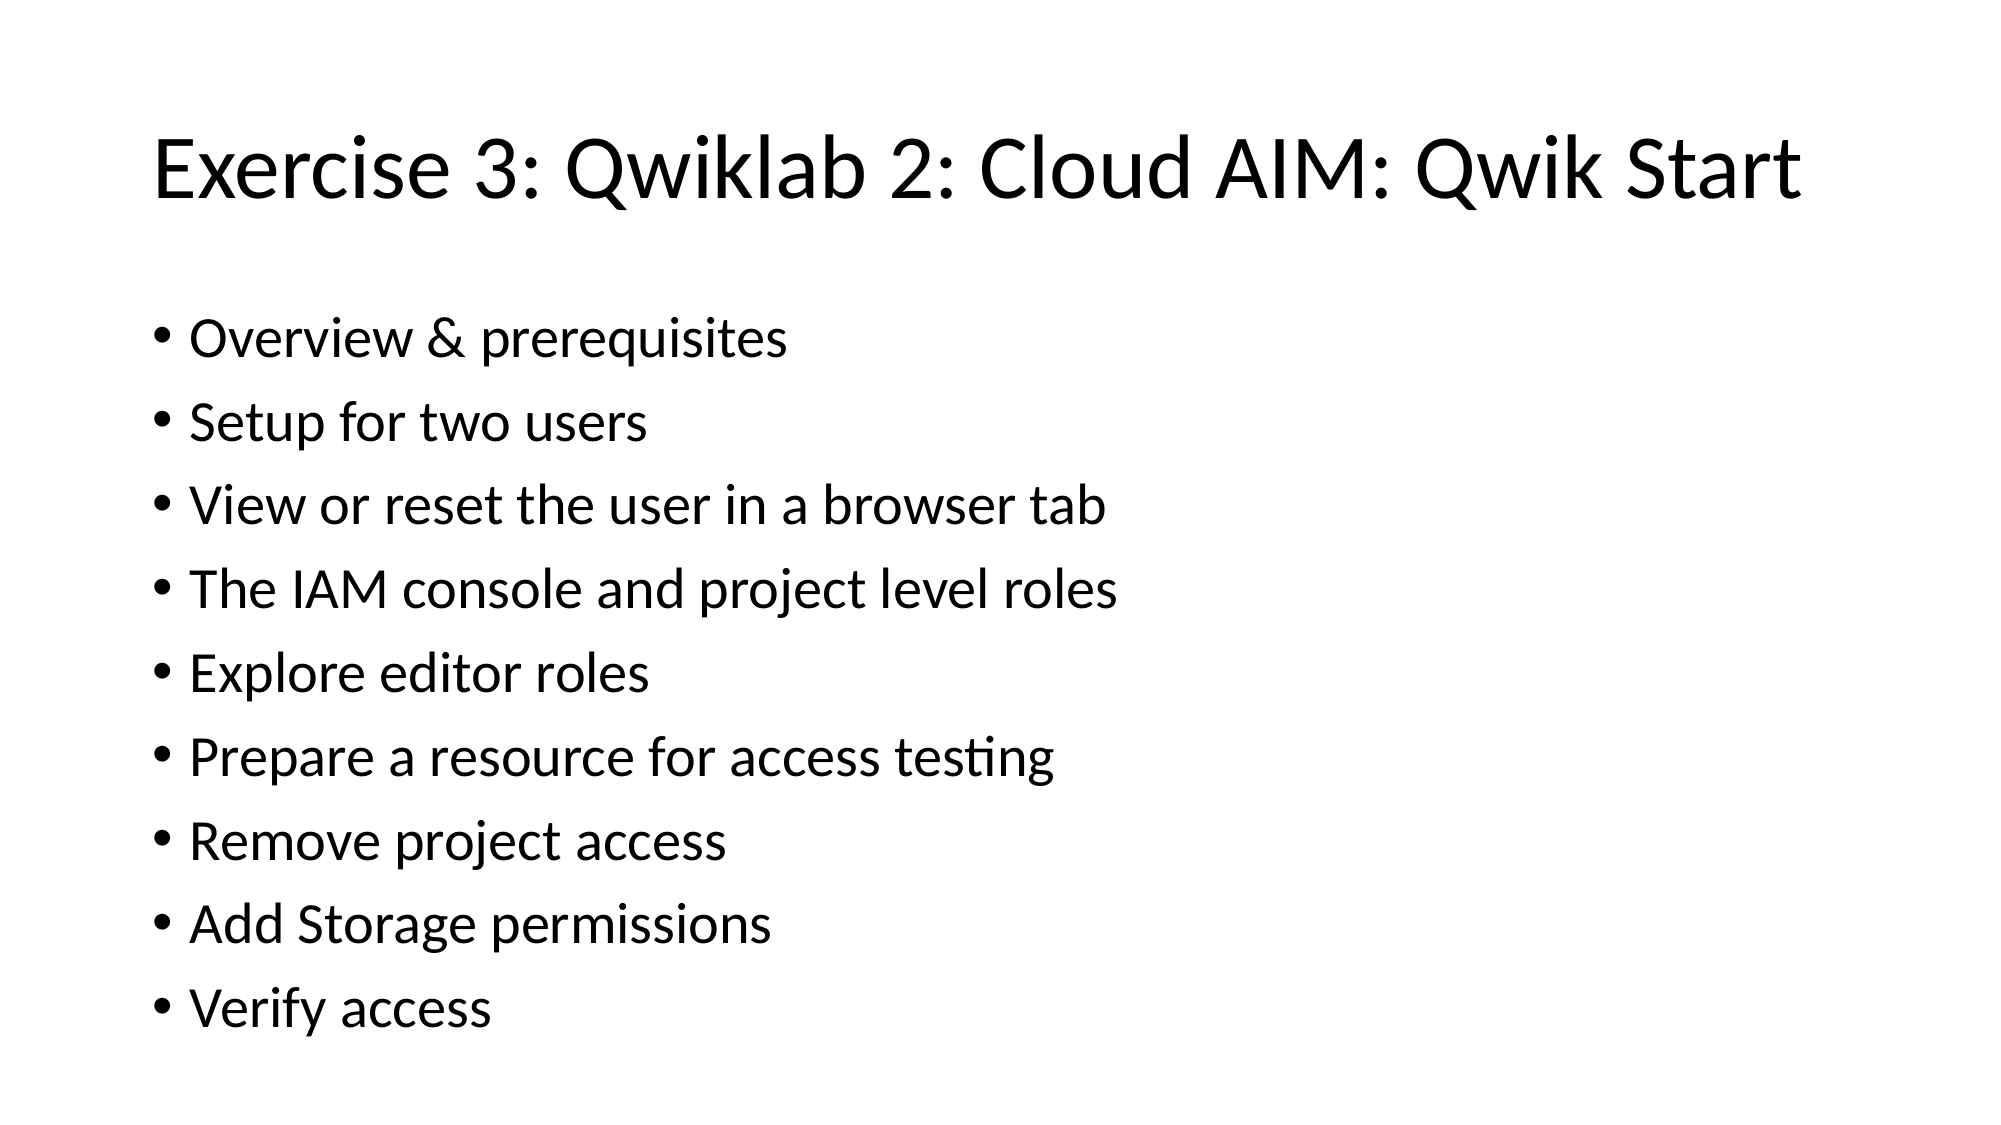

# Exercise 3: Qwiklab 2: Cloud AIM: Qwik Start
Overview & prerequisites
Setup for two users
View or reset the user in a browser tab
The IAM console and project level roles
Explore editor roles
Prepare a resource for access testing
Remove project access
Add Storage permissions
Verify access